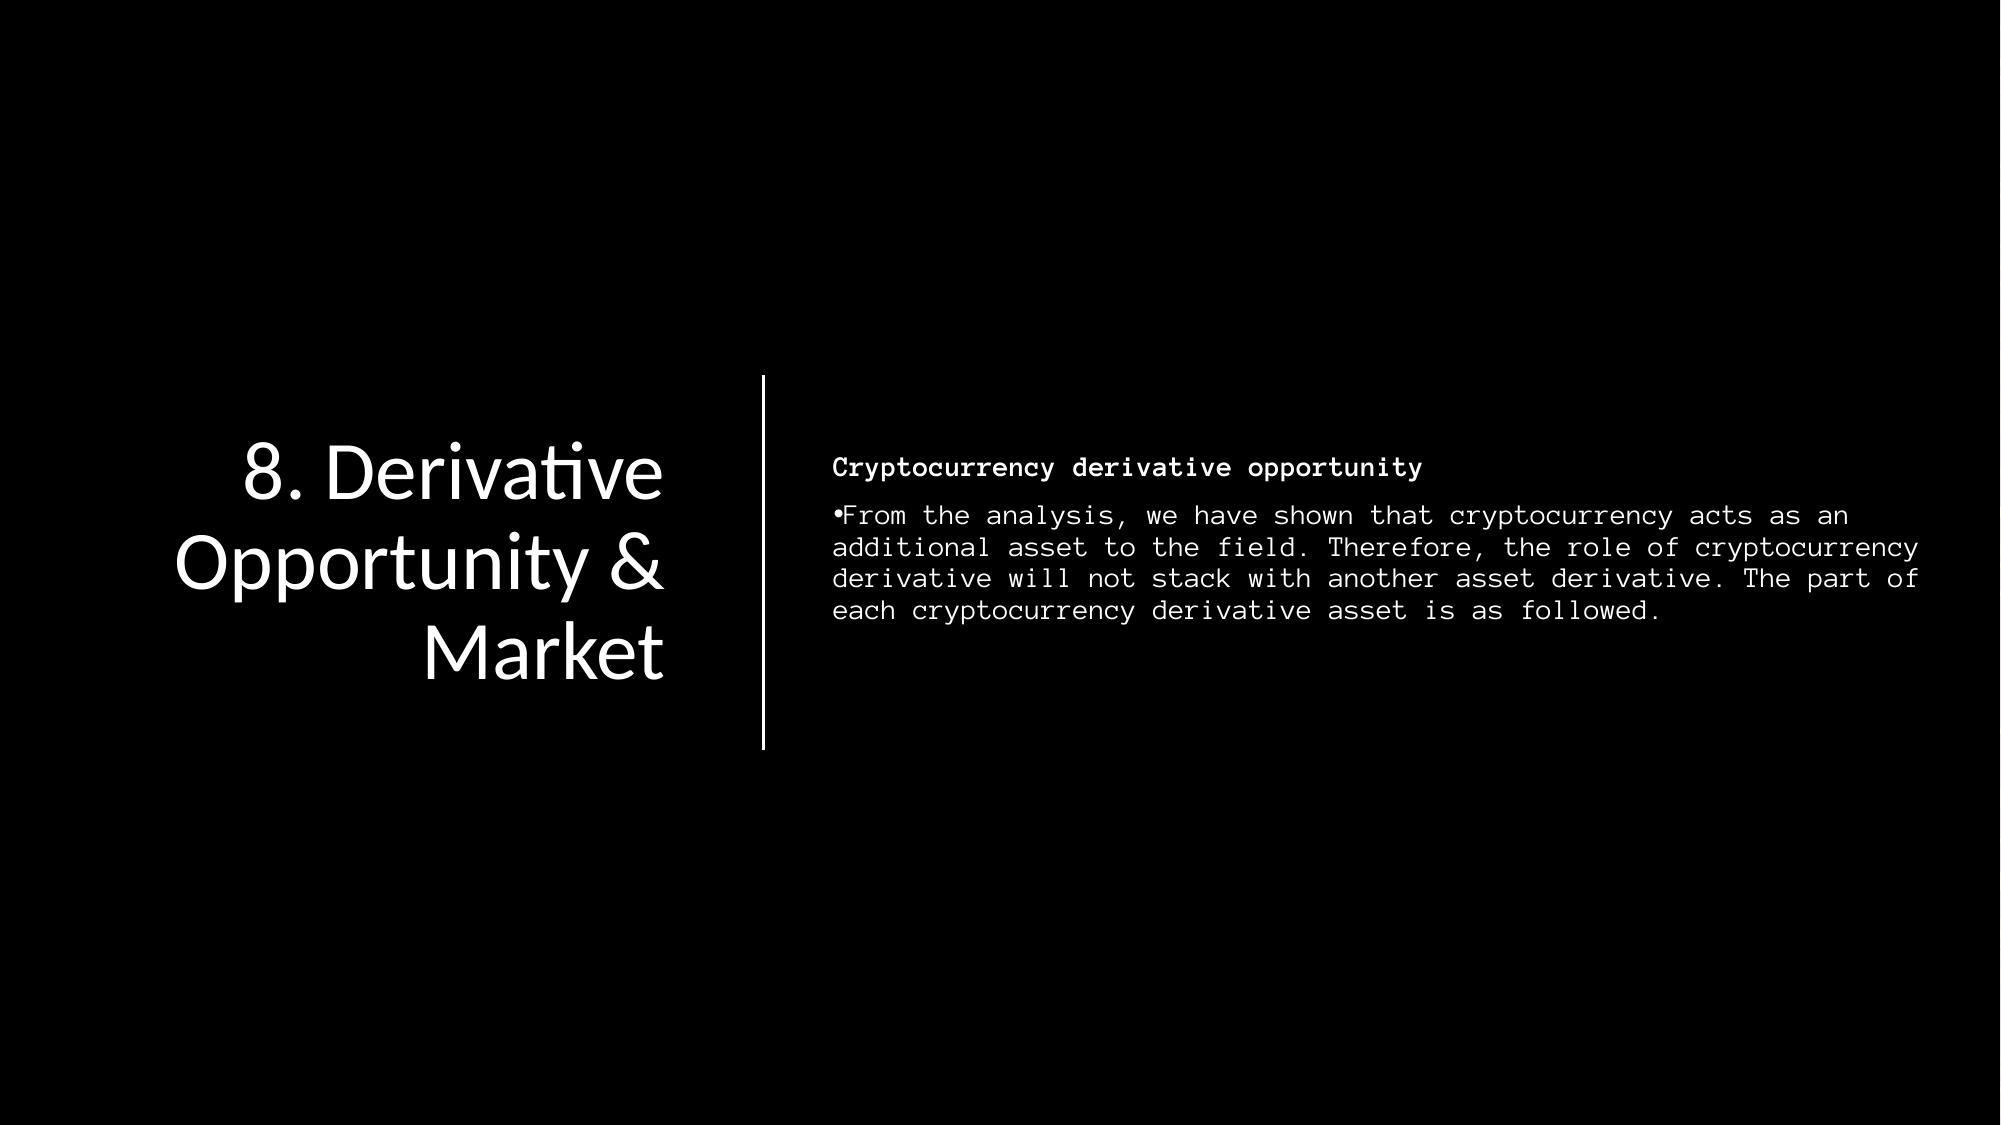

# 8. Derivative Opportunity & Market
Cryptocurrency derivative opportunity
From the analysis, we have shown that cryptocurrency acts as an additional asset to the field. Therefore, the role of cryptocurrency derivative will not stack with another asset derivative. The part of each cryptocurrency derivative asset is as followed.